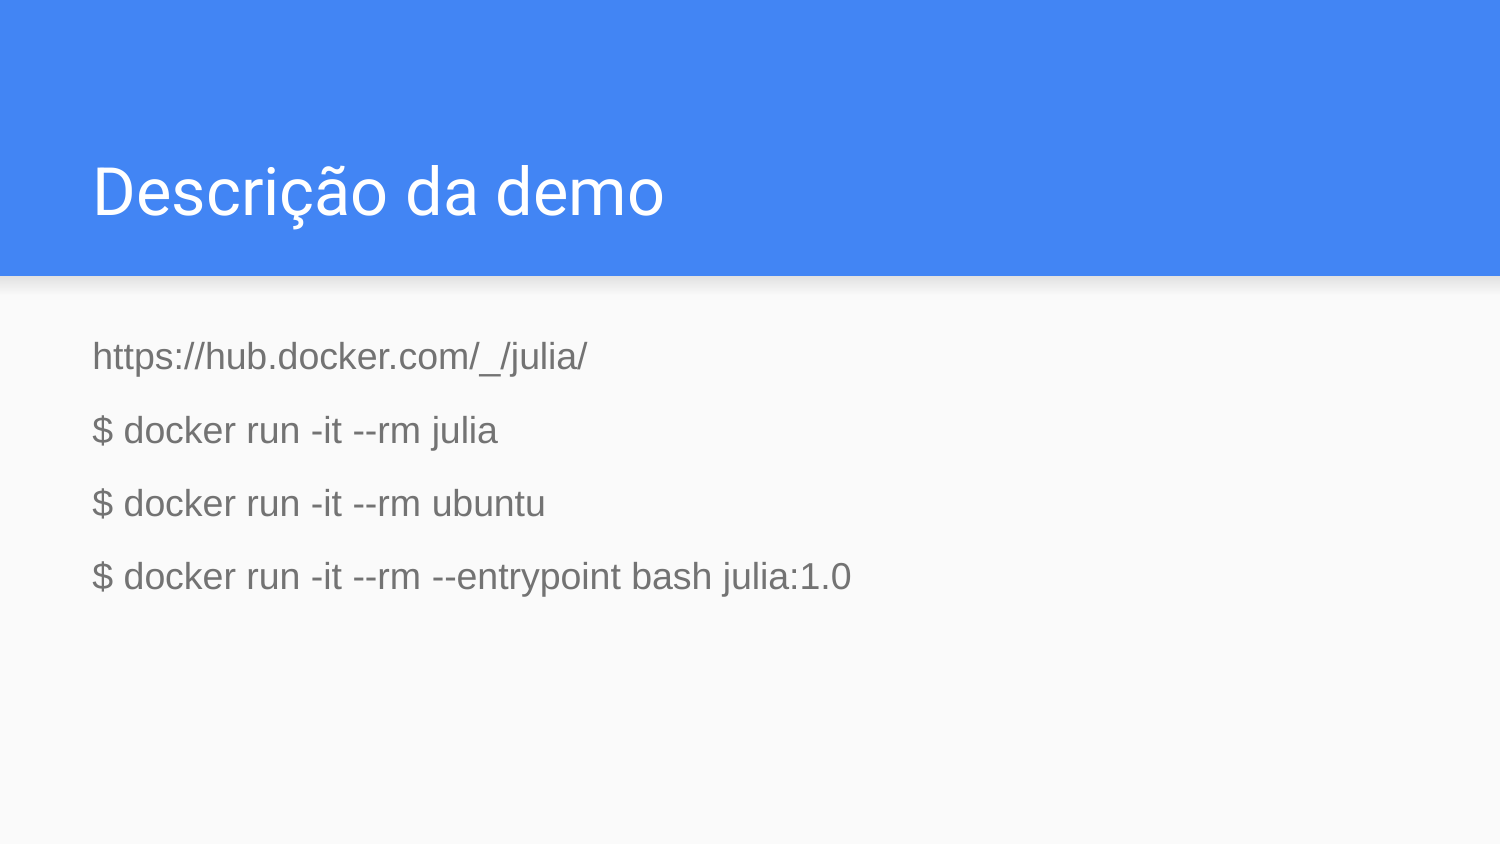

# Descrição da demo
https://hub.docker.com/_/julia/
$ docker run -it --rm julia
$ docker run -it --rm ubuntu
$ docker run -it --rm --entrypoint bash julia:1.0